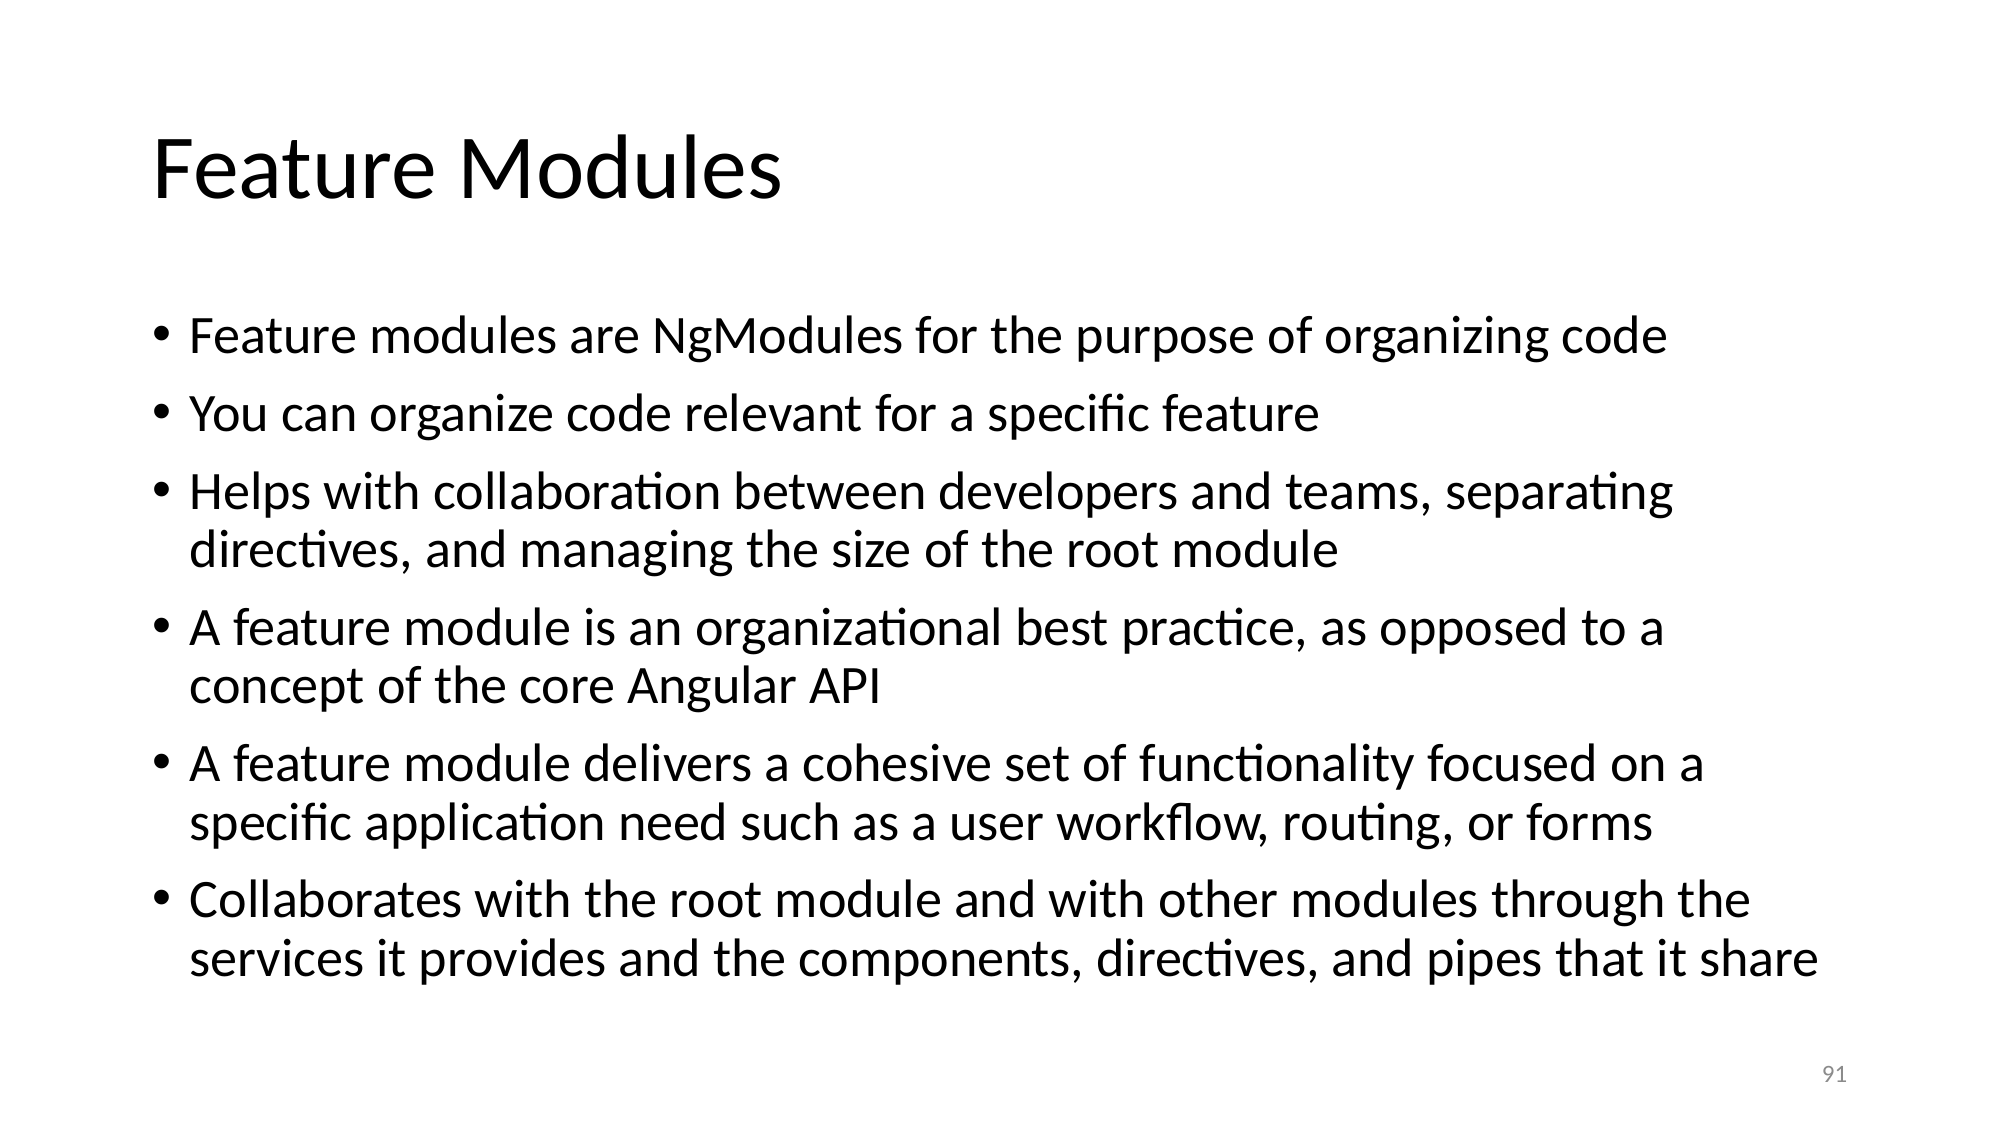

# Feature Modules
Feature modules are NgModules for the purpose of organizing code
You can organize code relevant for a specific feature
Helps with collaboration between developers and teams, separating directives, and managing the size of the root module
A feature module is an organizational best practice, as opposed to a concept of the core Angular API
A feature module delivers a cohesive set of functionality focused on a specific application need such as a user workflow, routing, or forms
Collaborates with the root module and with other modules through the services it provides and the components, directives, and pipes that it share
91